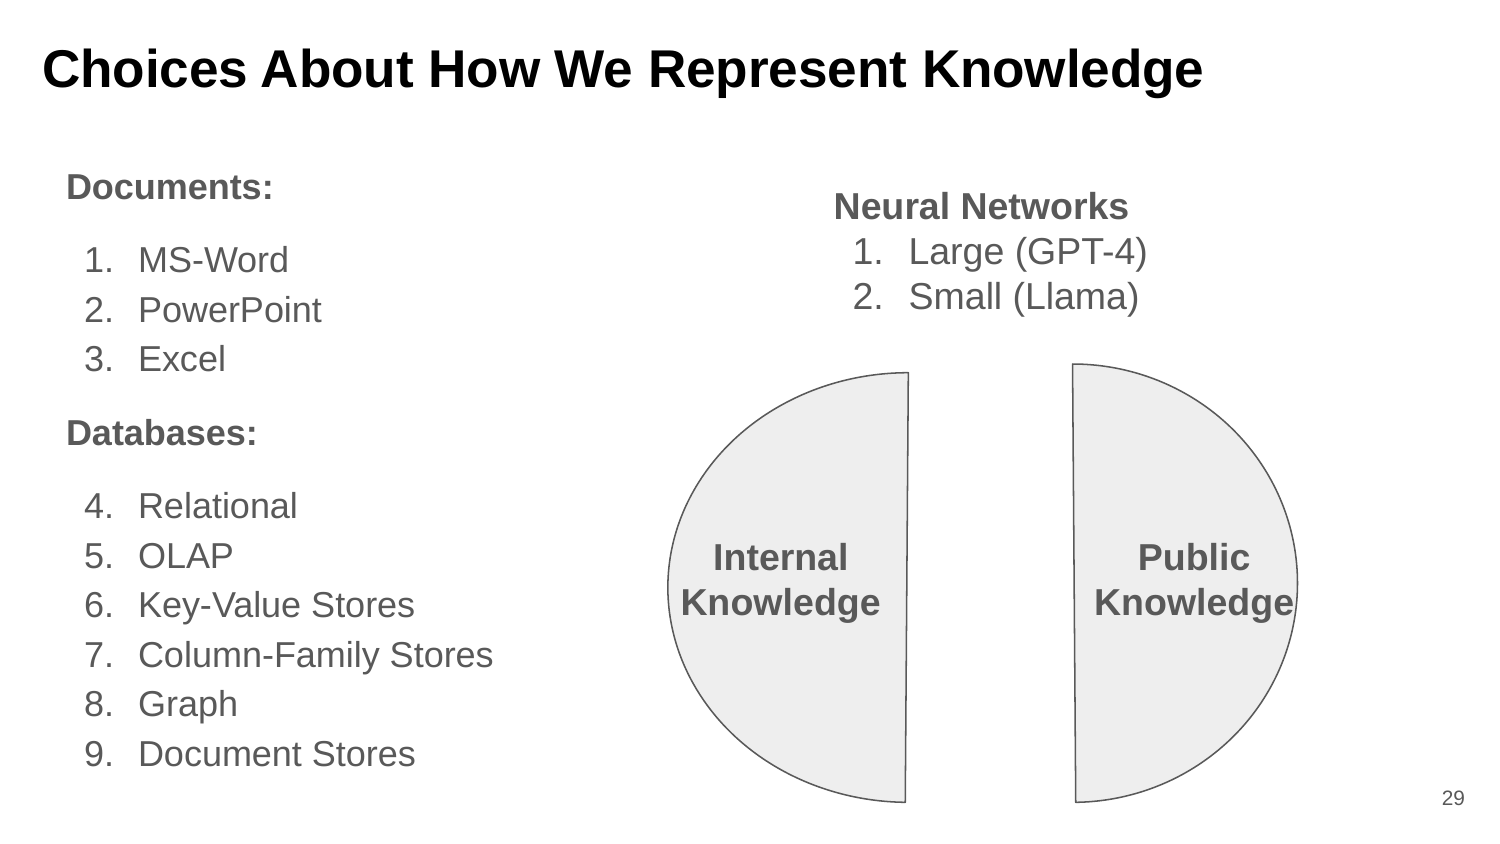

# Choices About How We Represent Knowledge
Documents:
MS-Word
PowerPoint
Excel
Databases:
Relational
OLAP
Key-Value Stores
Column-Family Stores
Graph
Document Stores
Neural Networks
Large (GPT-4)
Small (Llama)

Internal
Knowledge
Public
Knowledge
29